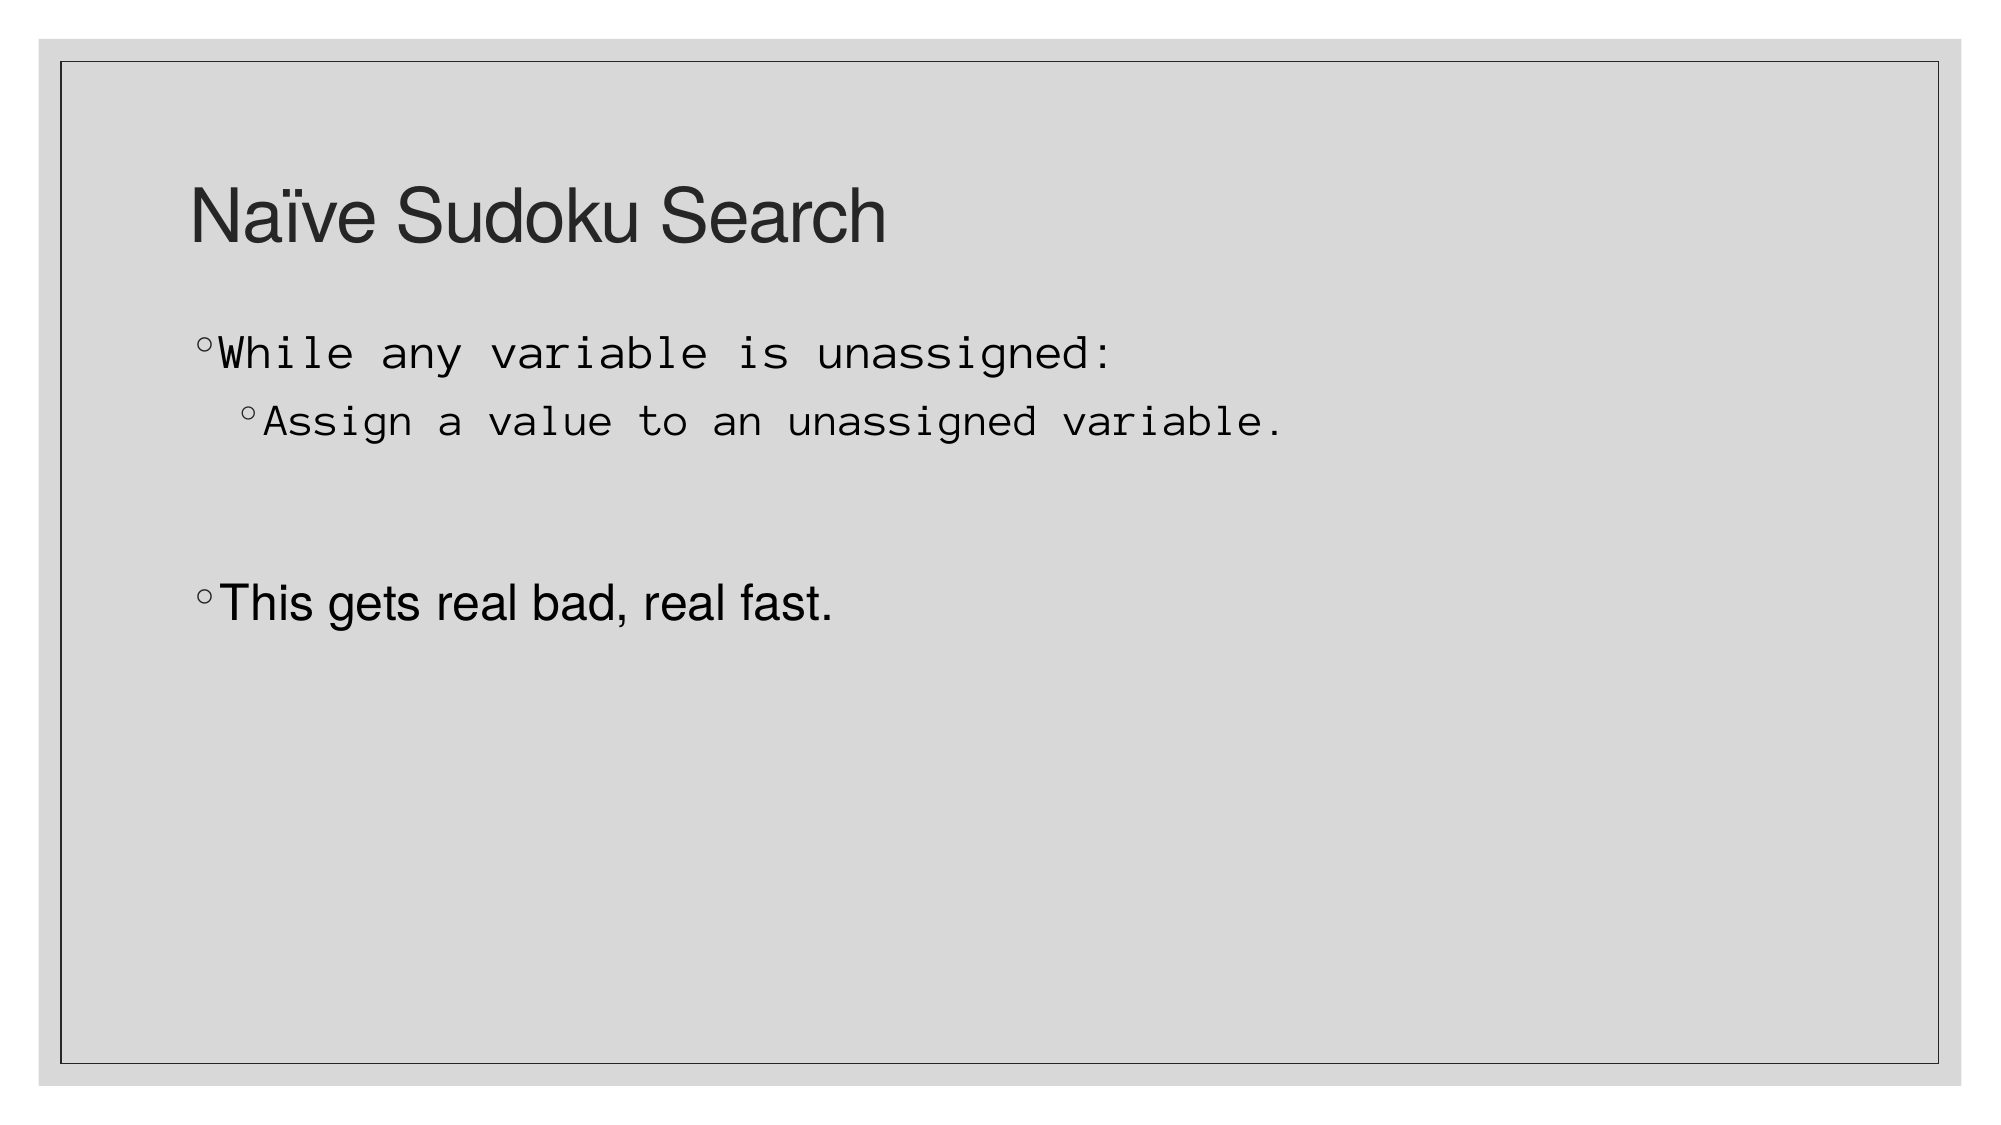

# Naïve Sudoku Search
While any variable is unassigned:
Assign a value to an unassigned variable.

This gets real bad, real fast.